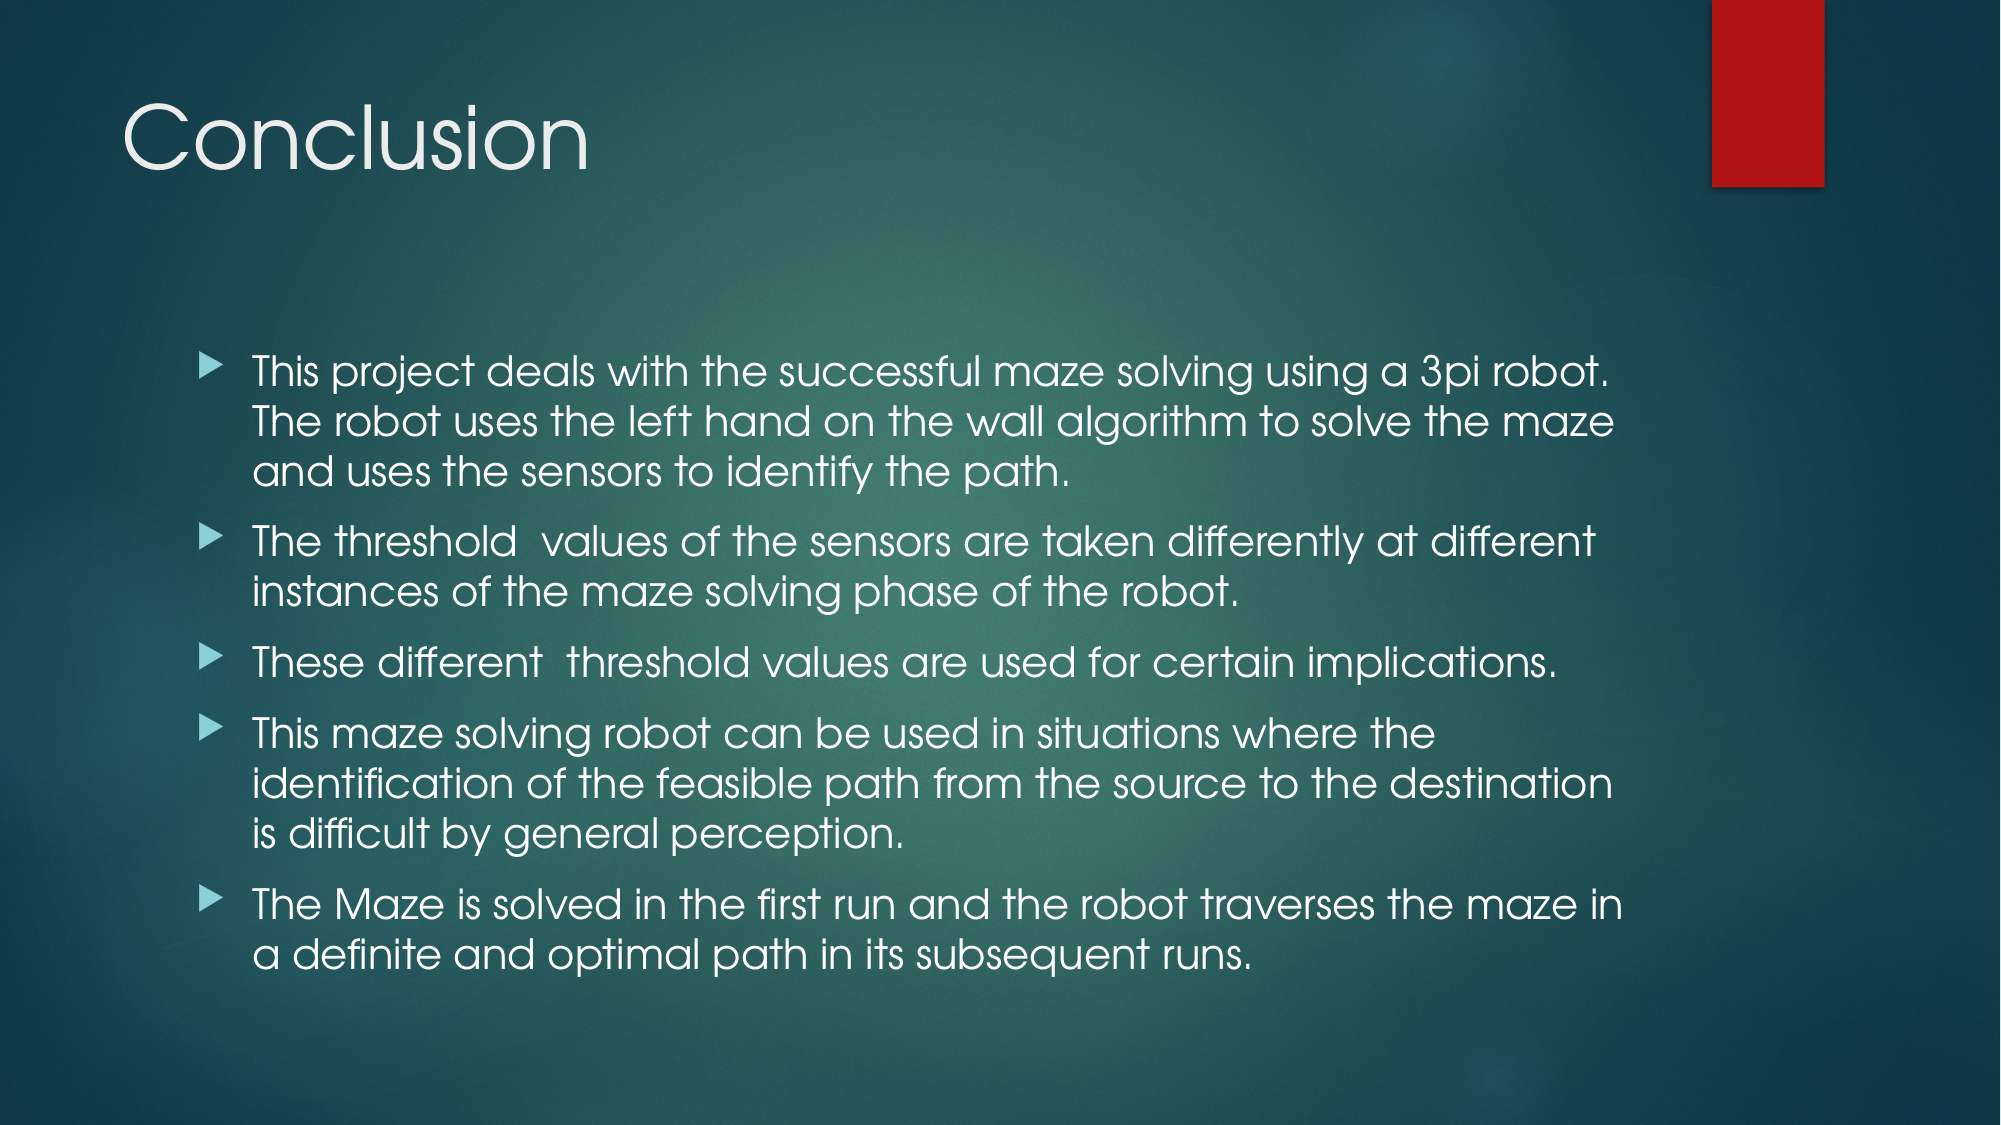

# Conclusion
This project deals with the successful maze solving using a 3pi robot. The robot uses the left hand on the wall algorithm to solve the maze and uses the sensors to identify the path.
The threshold  values of the sensors are taken differently at different instances of the maze solving phase of the robot.
These different  threshold values are used for certain implications.
This maze solving robot can be used in situations where the identification of the feasible path from the source to the destination is difficult by general perception.
The Maze is solved in the first run and the robot traverses the maze in a definite and optimal path in its subsequent runs.